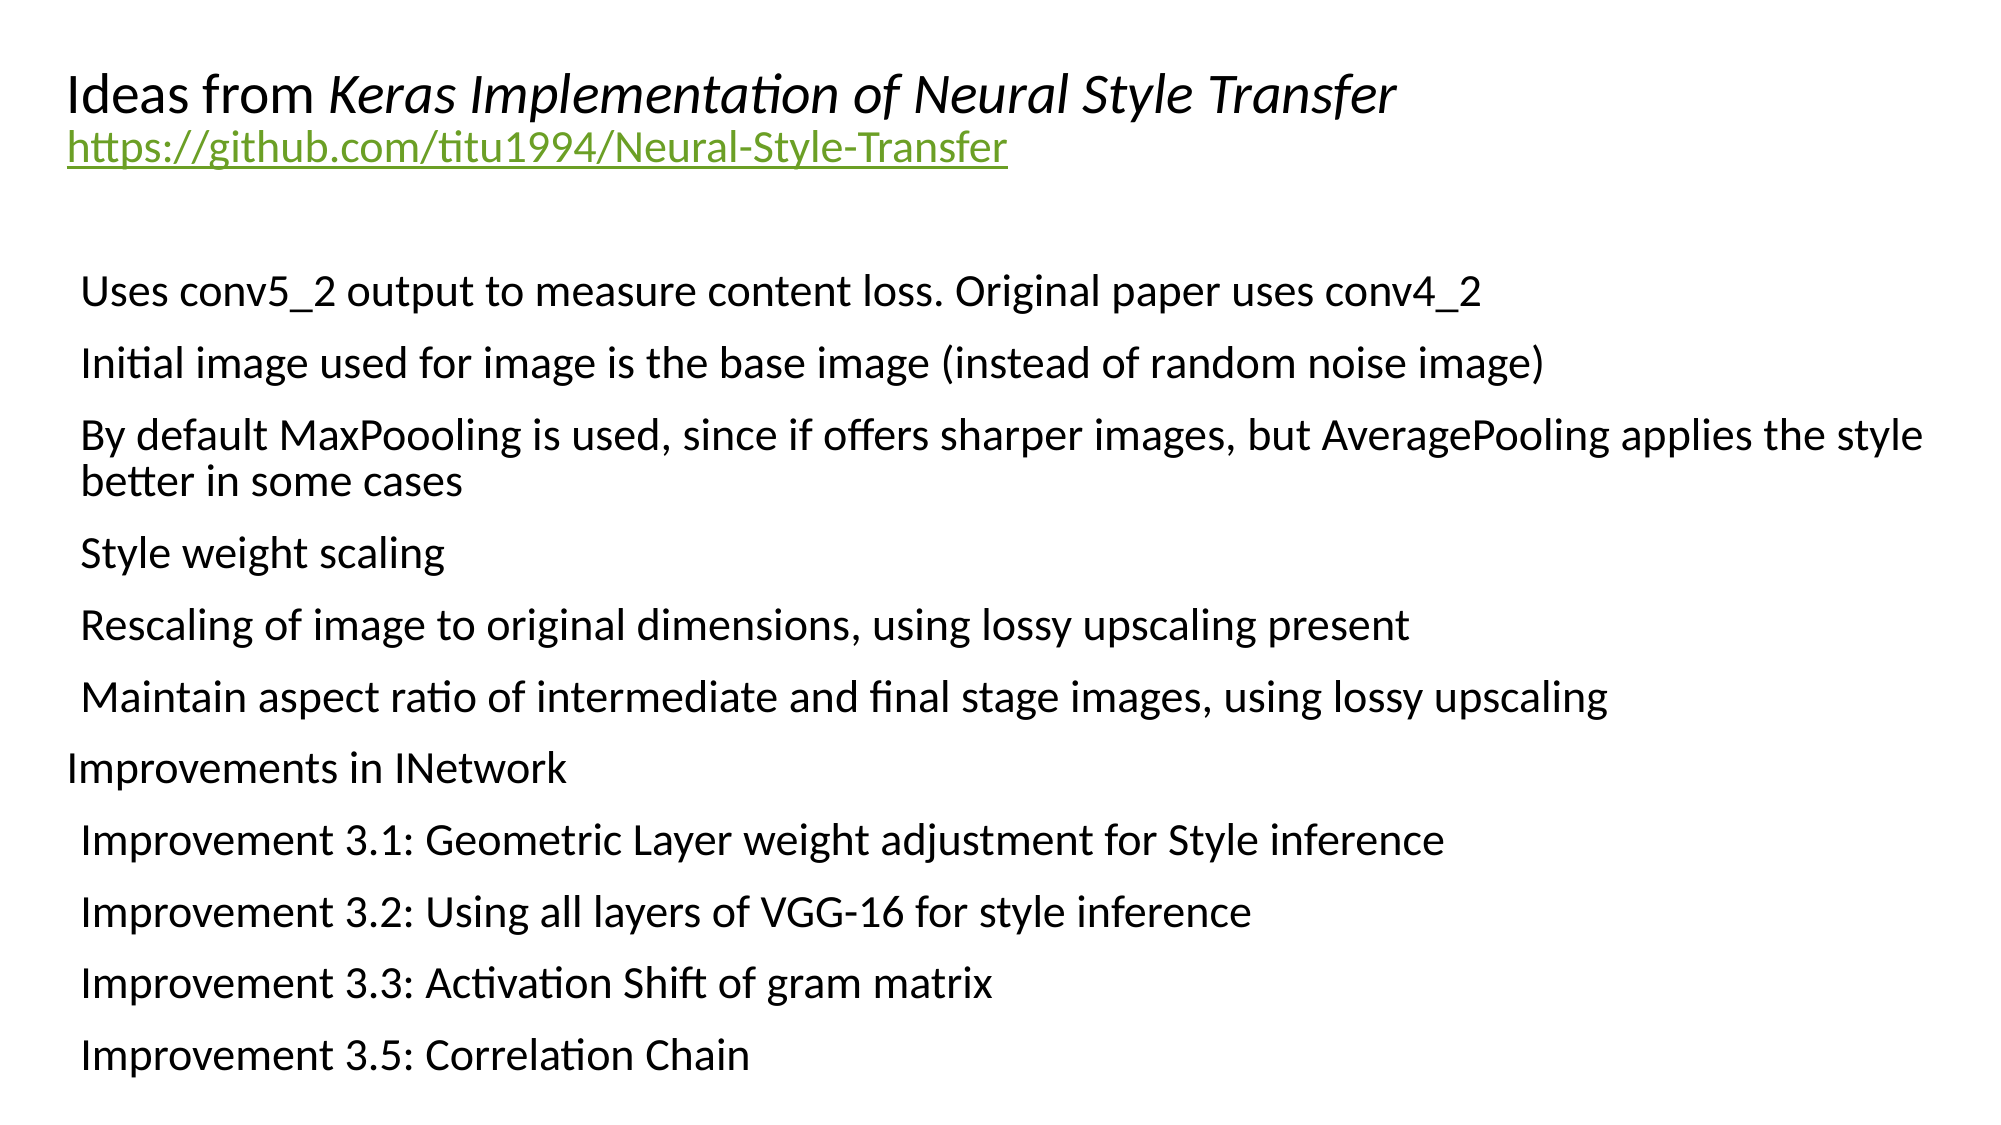

Ideas from Keras Implementation of Neural Style Transfer
https://github.com/titu1994/Neural-Style-Transfer

Uses conv5_2 output to measure content loss. Original paper uses conv4_2
Initial image used for image is the base image (instead of random noise image)
By default MaxPoooling is used, since if offers sharper images, but AveragePooling applies the style better in some cases
Style weight scaling
Rescaling of image to original dimensions, using lossy upscaling present
Maintain aspect ratio of intermediate and final stage images, using lossy upscaling
Improvements in INetwork
Improvement 3.1: Geometric Layer weight adjustment for Style inference
Improvement 3.2: Using all layers of VGG-16 for style inference
Improvement 3.3: Activation Shift of gram matrix
Improvement 3.5: Correlation Chain